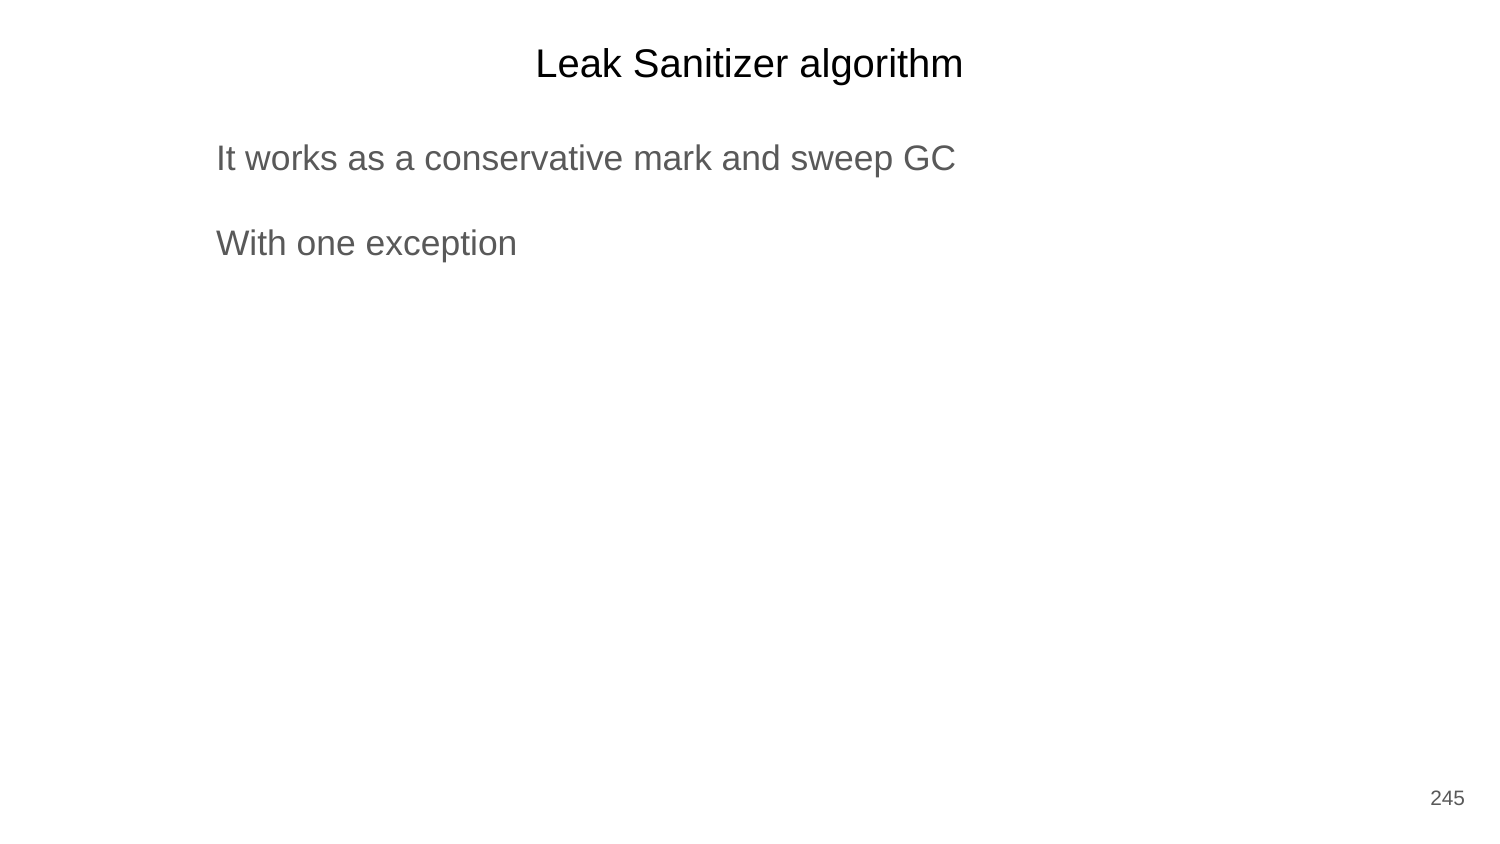

Leak Sanitizer algorithm

	It works as a conservative mark and sweep GC

	With one exception

245